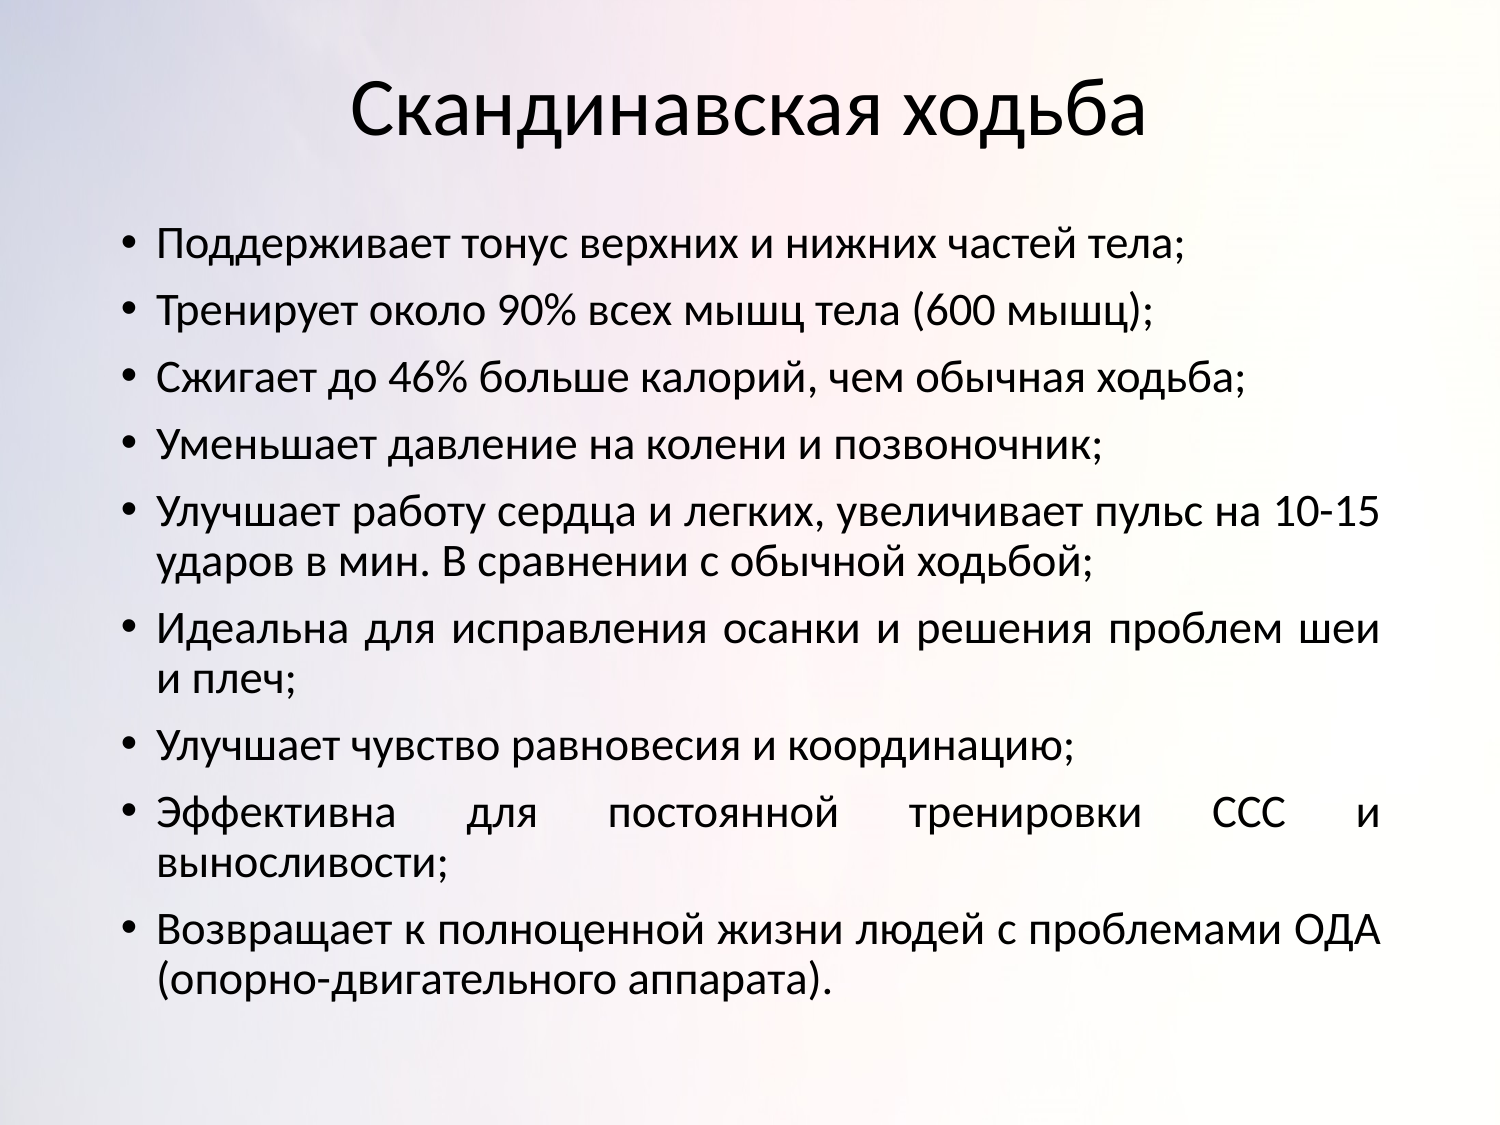

# Скандинавская ходьба
Поддерживает тонус верхних и нижних частей тела;
Тренирует около 90% всех мышц тела (600 мышц);
Сжигает до 46% больше калорий, чем обычная ходьба;
Уменьшает давление на колени и позвоночник;
Улучшает работу сердца и легких, увеличивает пульс на 10-15 ударов в мин. В сравнении с обычной ходьбой;
Идеальна для исправления осанки и решения проблем шеи и плеч;
Улучшает чувство равновесия и координацию;
Эффективна для постоянной тренировки ССС и выносливости;
Возвращает к полноценной жизни людей с проблемами ОДА (опорно-двигательного аппарата).